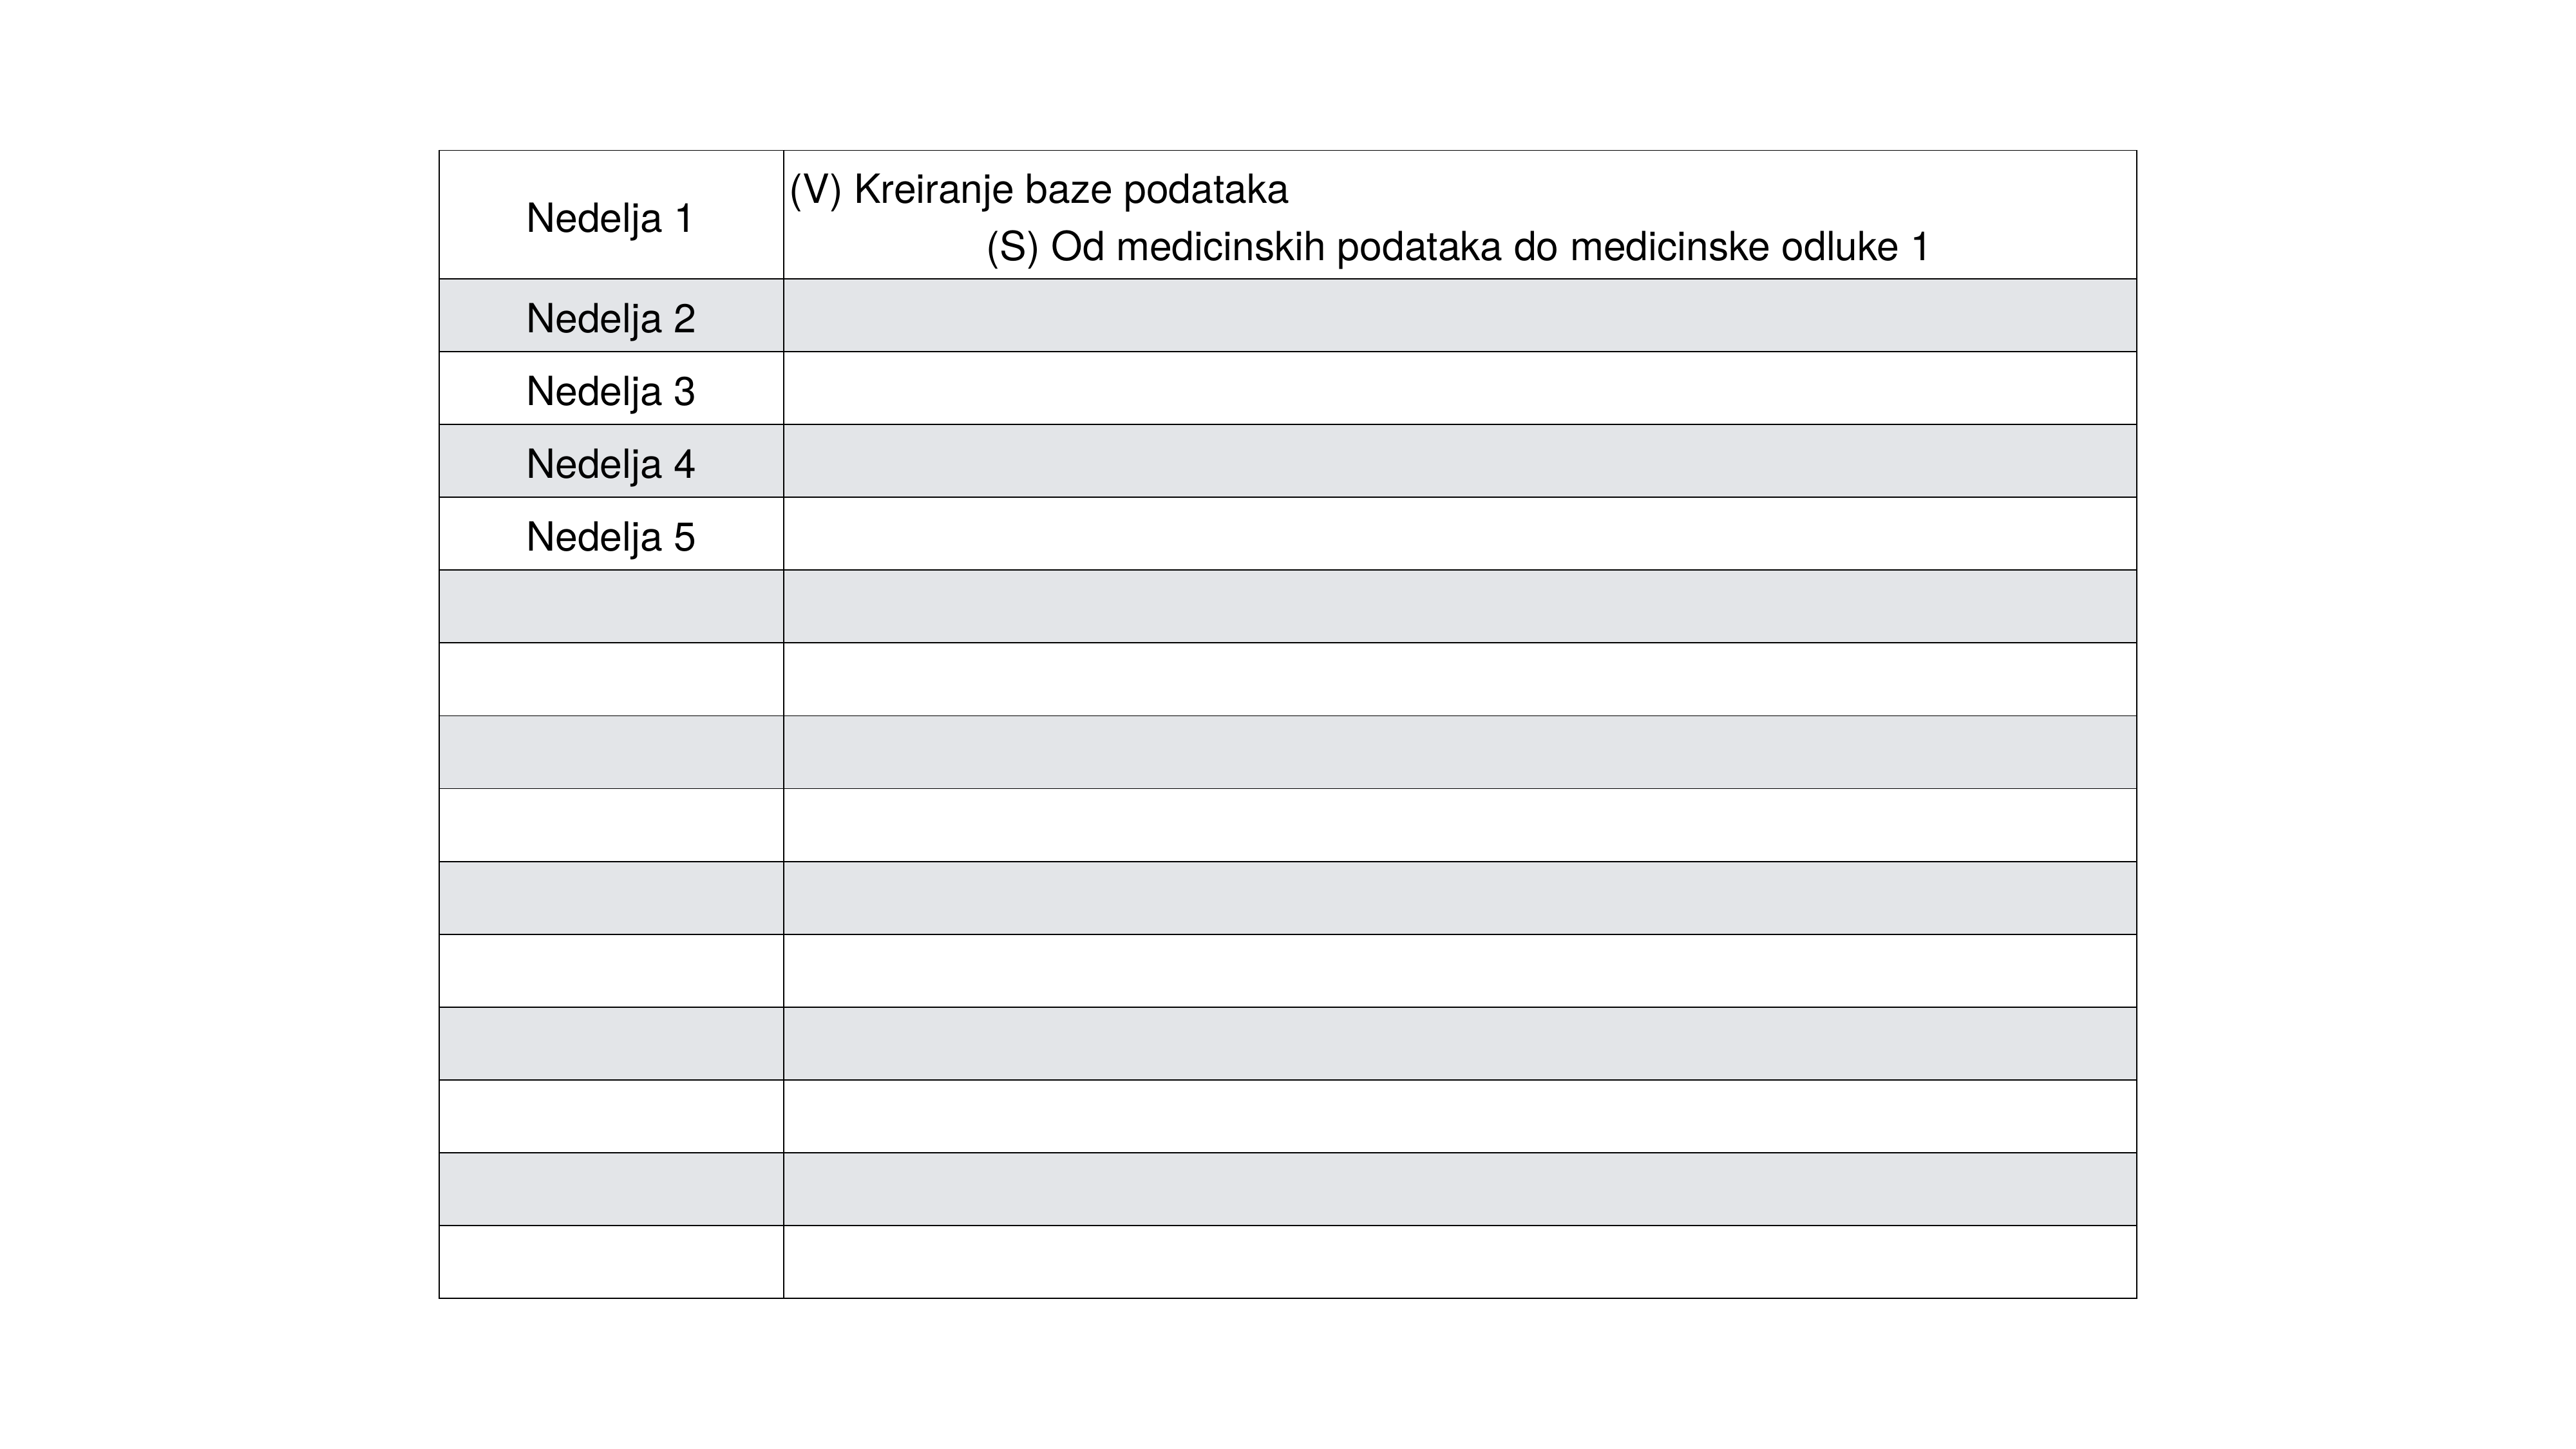

| Nedelja 1 | (V) Kreiranje baze podataka (S) Od medicinskih podataka do medicinske odluke 1 |
| --- | --- |
| Nedelja 2 |  |
| Nedelja 3 |  |
| Nedelja 4 |  |
| Nedelja 5 |  |
|  |  |
|  |  |
|  |  |
|  |  |
|  |  |
|  |  |
|  |  |
|  |  |
|  |  |
|  |  |